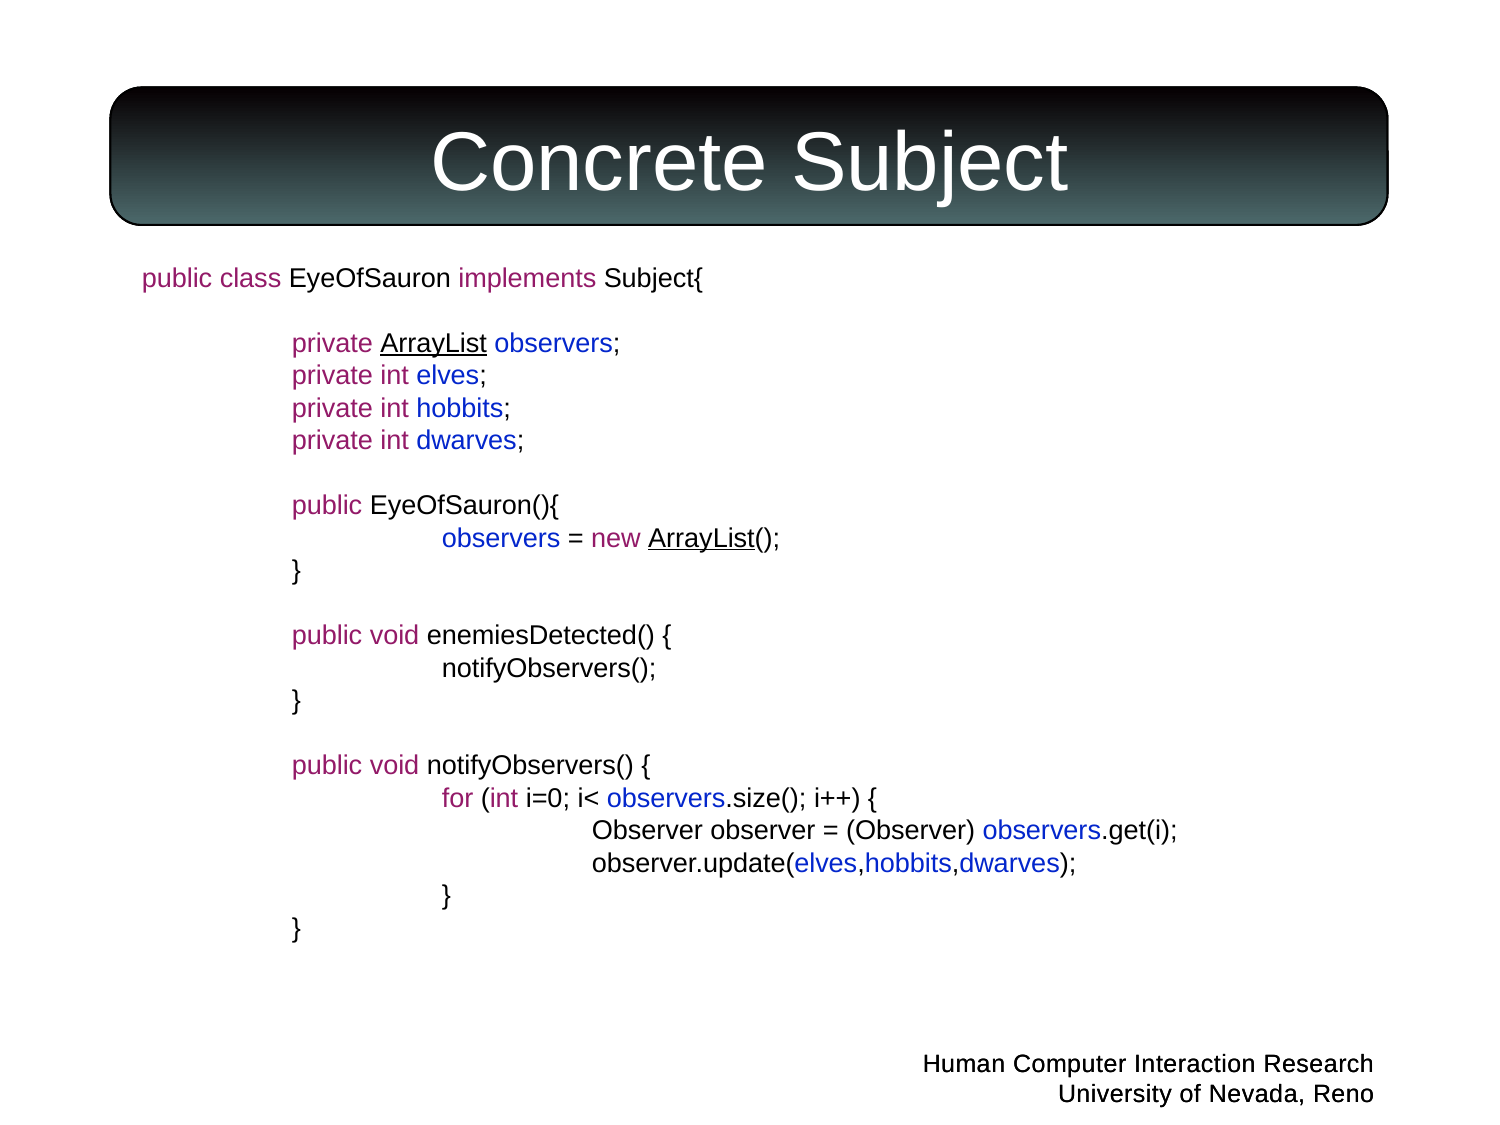

# Concrete Subject

public class EyeOfSauron implements Subject{

	private ArrayList observers;
	private int elves;
	private int hobbits;
	private int dwarves;

	public EyeOfSauron(){
		observers = new ArrayList();
	}

	public void enemiesDetected() {
		notifyObservers();
	}

	public void notifyObservers() {
		for (int i=0; i< observers.size(); i++) {
			Observer observer = (Observer) observers.get(i);
			observer.update(elves,hobbits,dwarves);
		}
	}
Human Computer Interaction Research
University of Nevada, Reno